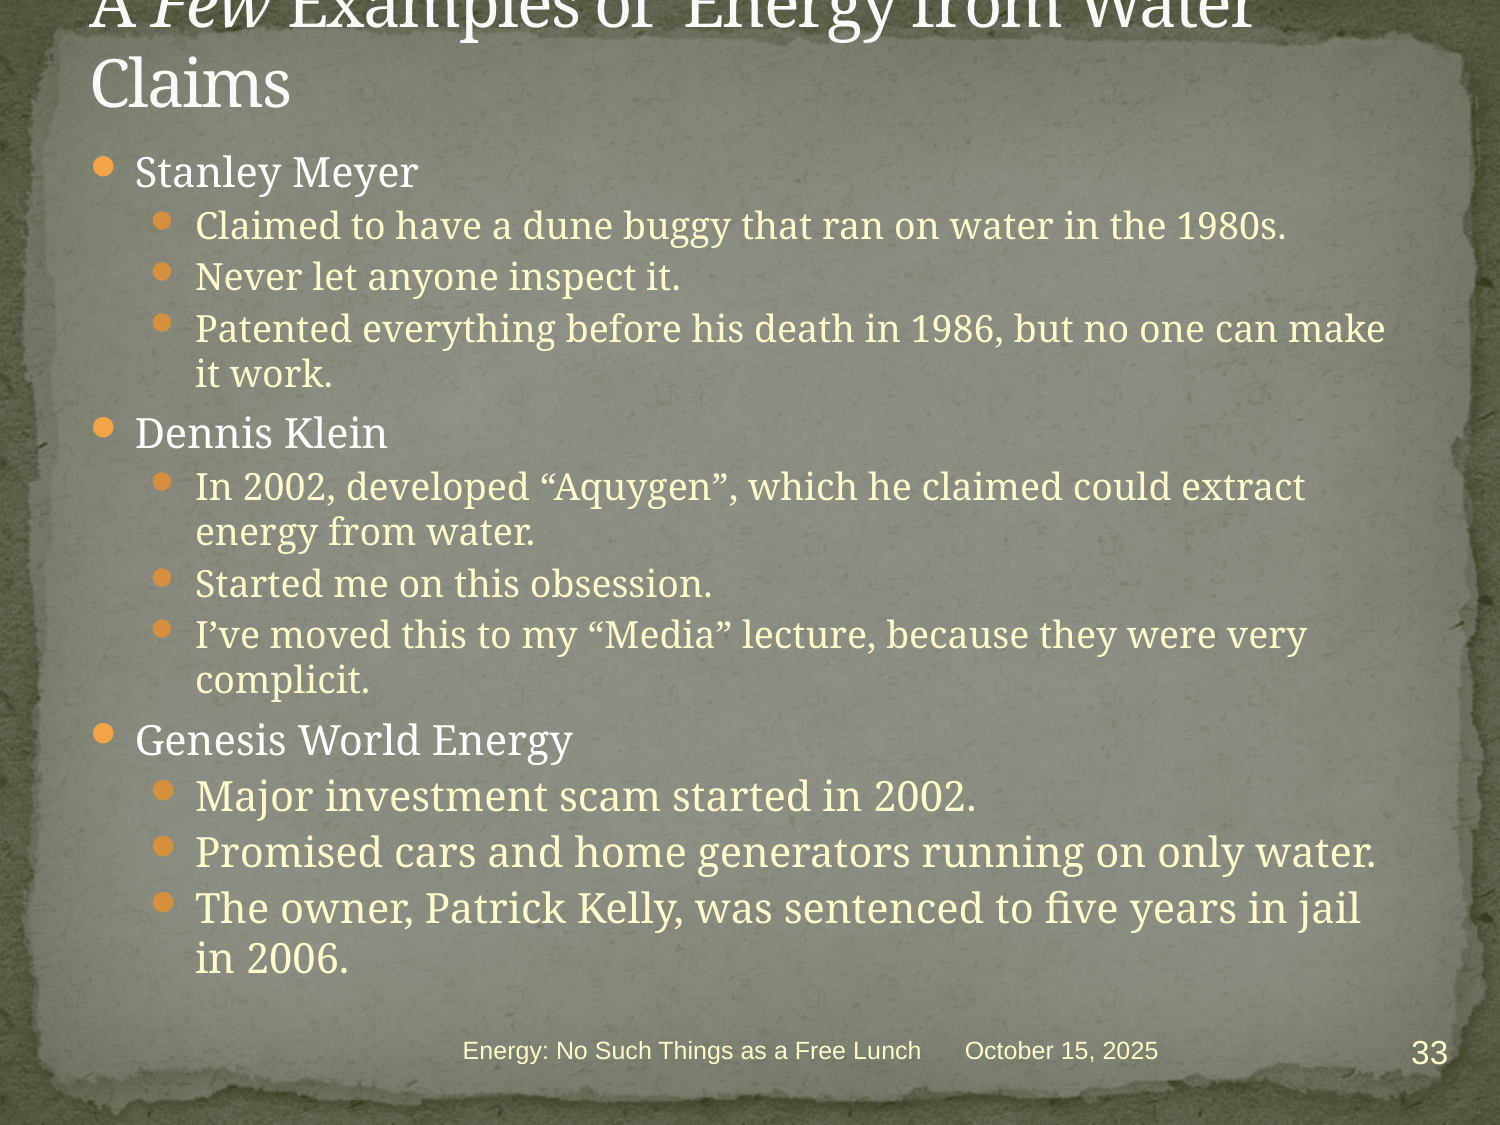

# A Few Examples of  Energy from Water Claims
Stanley Meyer
Claimed to have a dune buggy that ran on water in the 1980s.
Never let anyone inspect it.
Patented everything before his death in 1986, but no one can make it work.
Dennis Klein
In 2002, developed “Aquygen”, which he claimed could extract energy from water.
Started me on this obsession.
I’ve moved this to my “Media” lecture, because they were very complicit.
Genesis World Energy
Major investment scam started in 2002.
Promised cars and home generators running on only water.
The owner, Patrick Kelly, was sentenced to five years in jail in 2006.
33
Energy: No Such Things as a Free Lunch
October 15, 2025